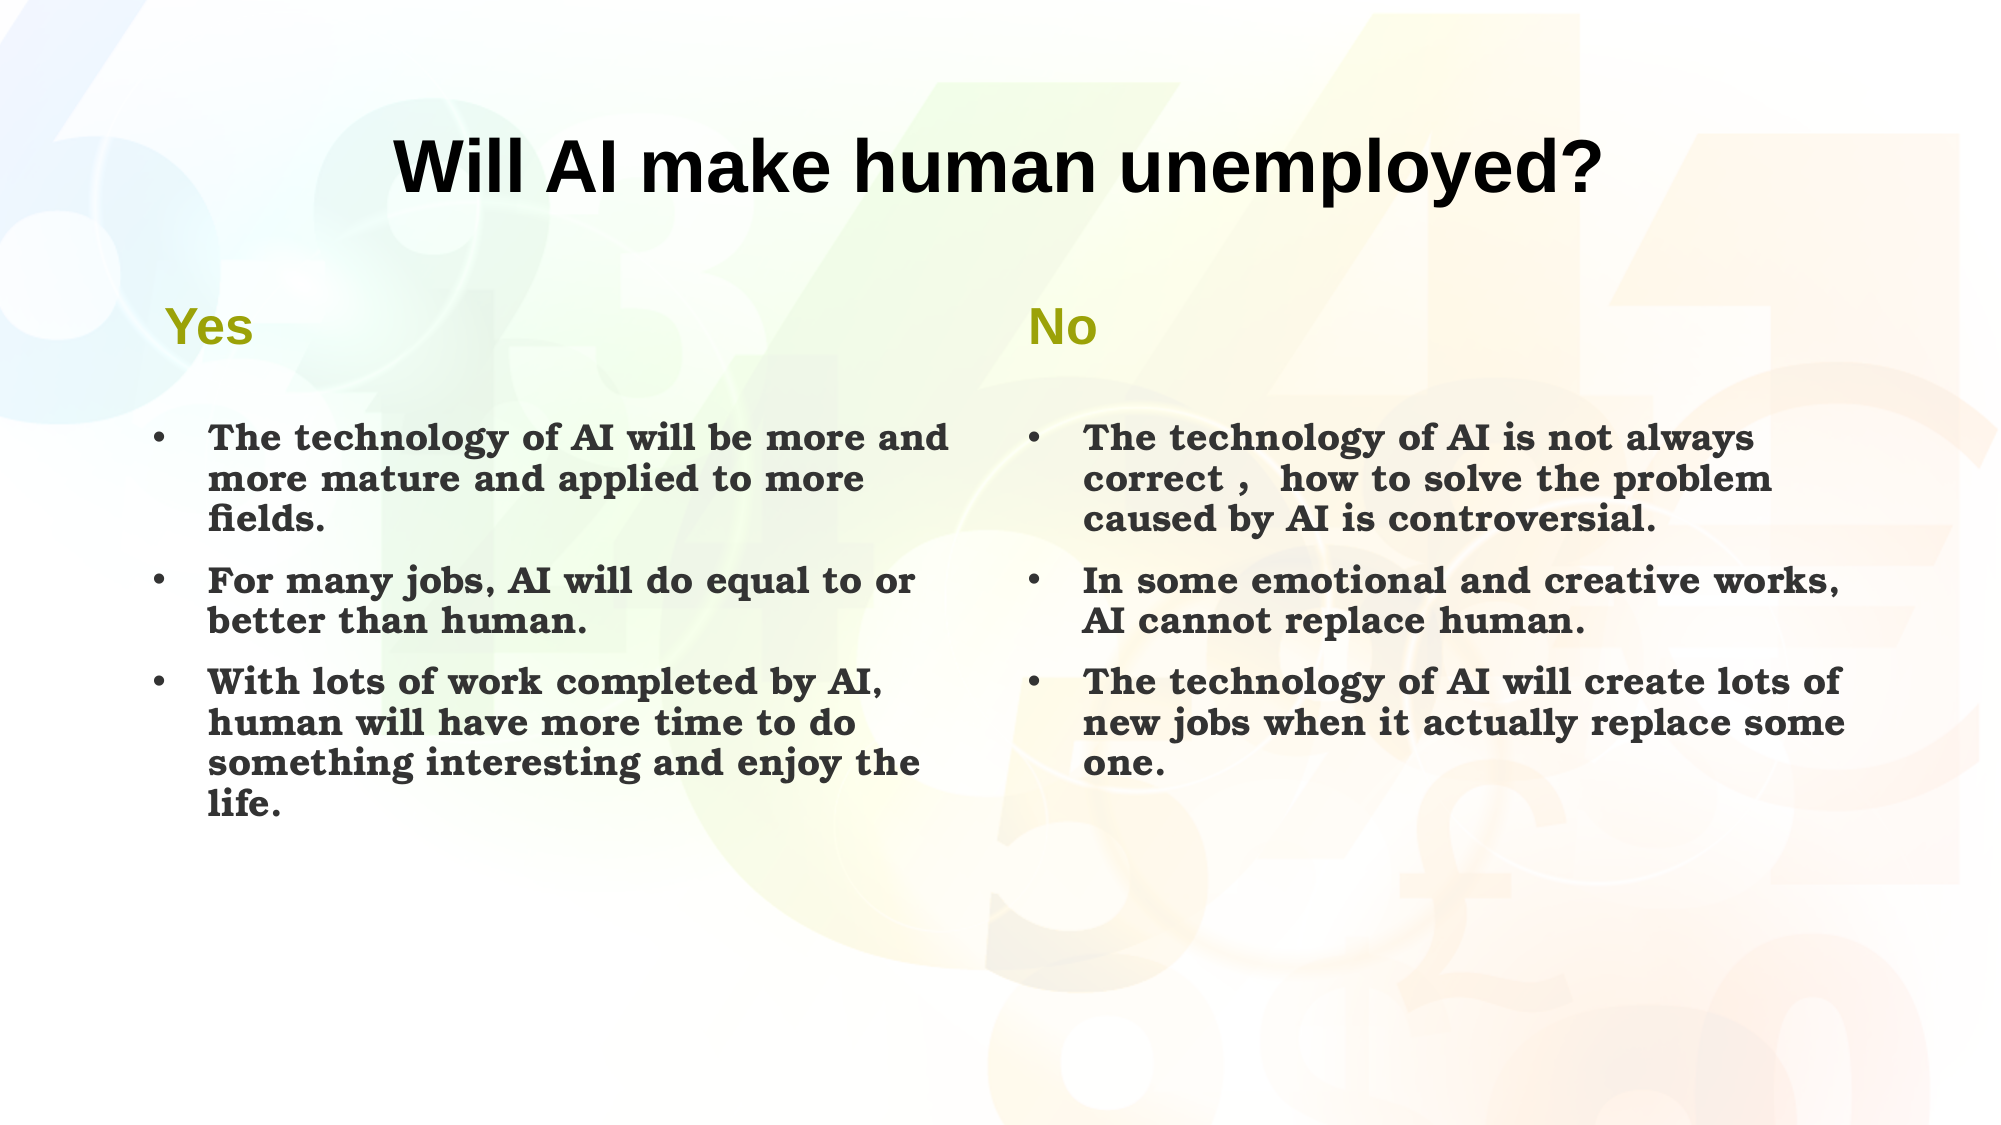

# Will AI make human unemployed?
Yes
No
The technology of AI will be more and more mature and applied to more fields.
For many jobs, AI will do equal to or better than human.
With lots of work completed by AI, human will have more time to do something interesting and enjoy the life.
The technology of AI is not always correct，how to solve the problem caused by AI is controversial.
In some emotional and creative works, AI cannot replace human.
The technology of AI will create lots of new jobs when it actually replace some one.